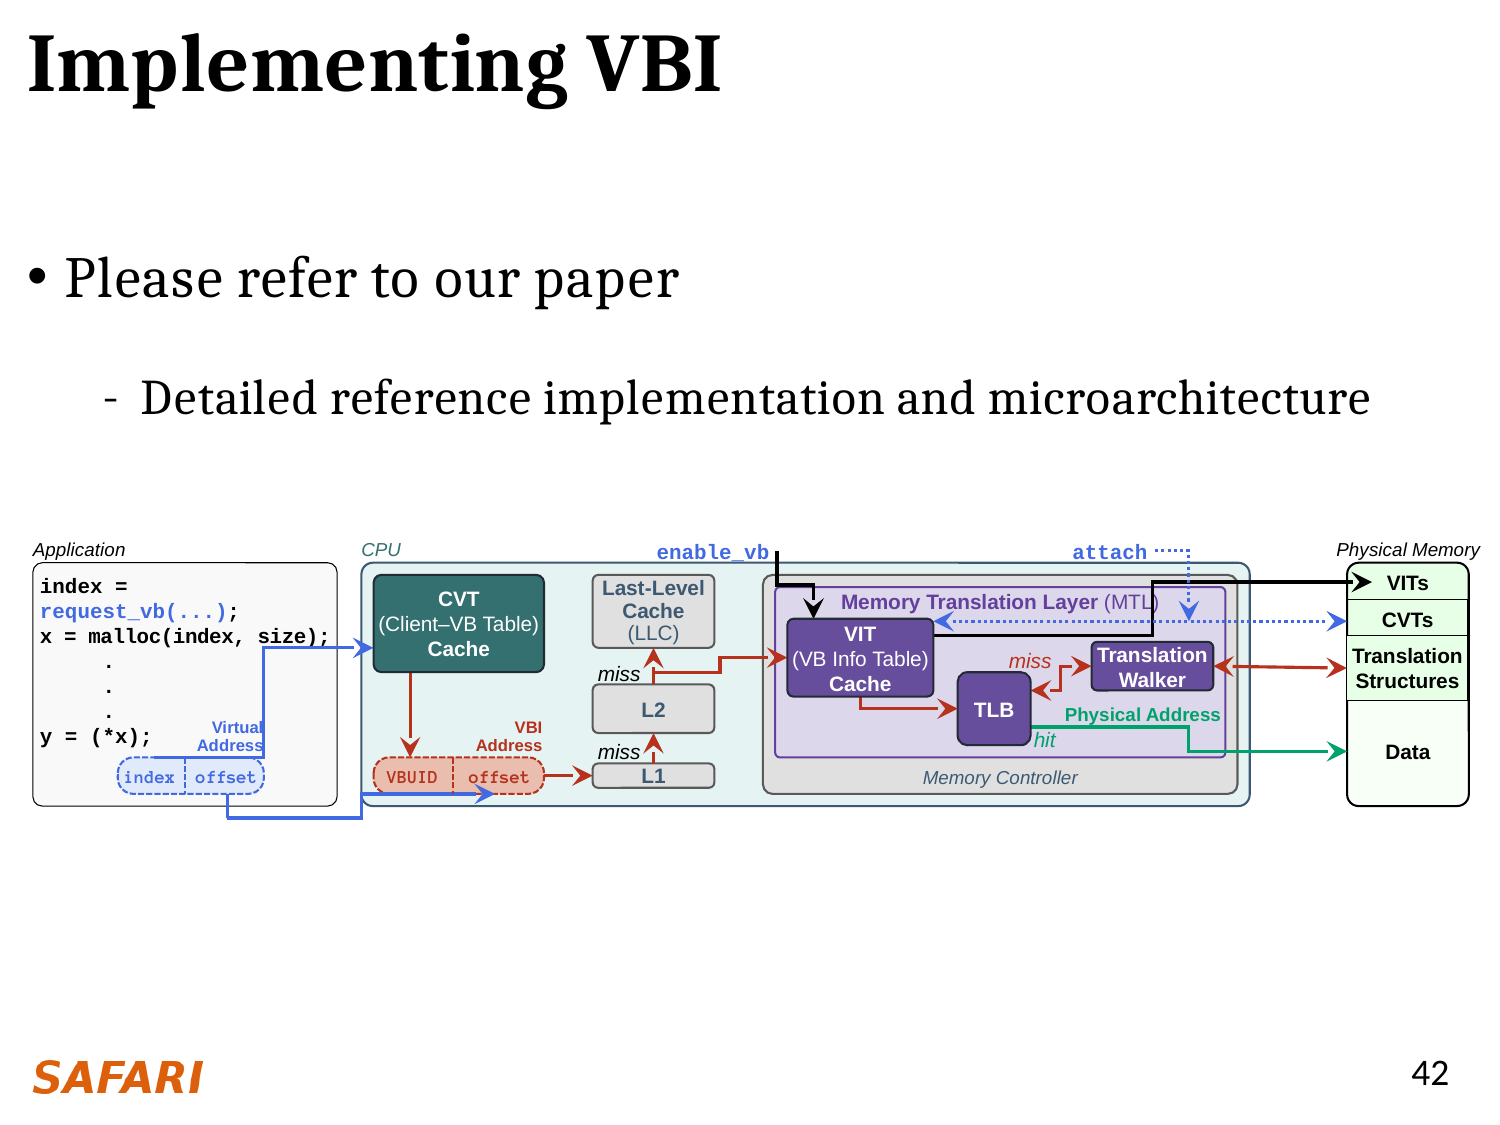

# Implementing VBI

Please refer to our paper
Detailed reference implementation and microarchitecture

Application
index = request_vb(...);
x = malloc(index, size);
     .
     .
     .
y = (*x);

Virtual
Address
index  offset
CPU
Physical Memory
enable_vb
attach
VITs

CVTs

CVT
(Client–VB Table) Cache
Last-Level Cache
(LLC)
Memory Controller
Memory Translation Layer (MTL)
VIT
(VB Info Table)
Cache
Translation
Structures
Translation Walker
miss
miss
TLB

L2
Physical Address
VBI
Address
hit
Data
miss
VBUID   offset
L1
42